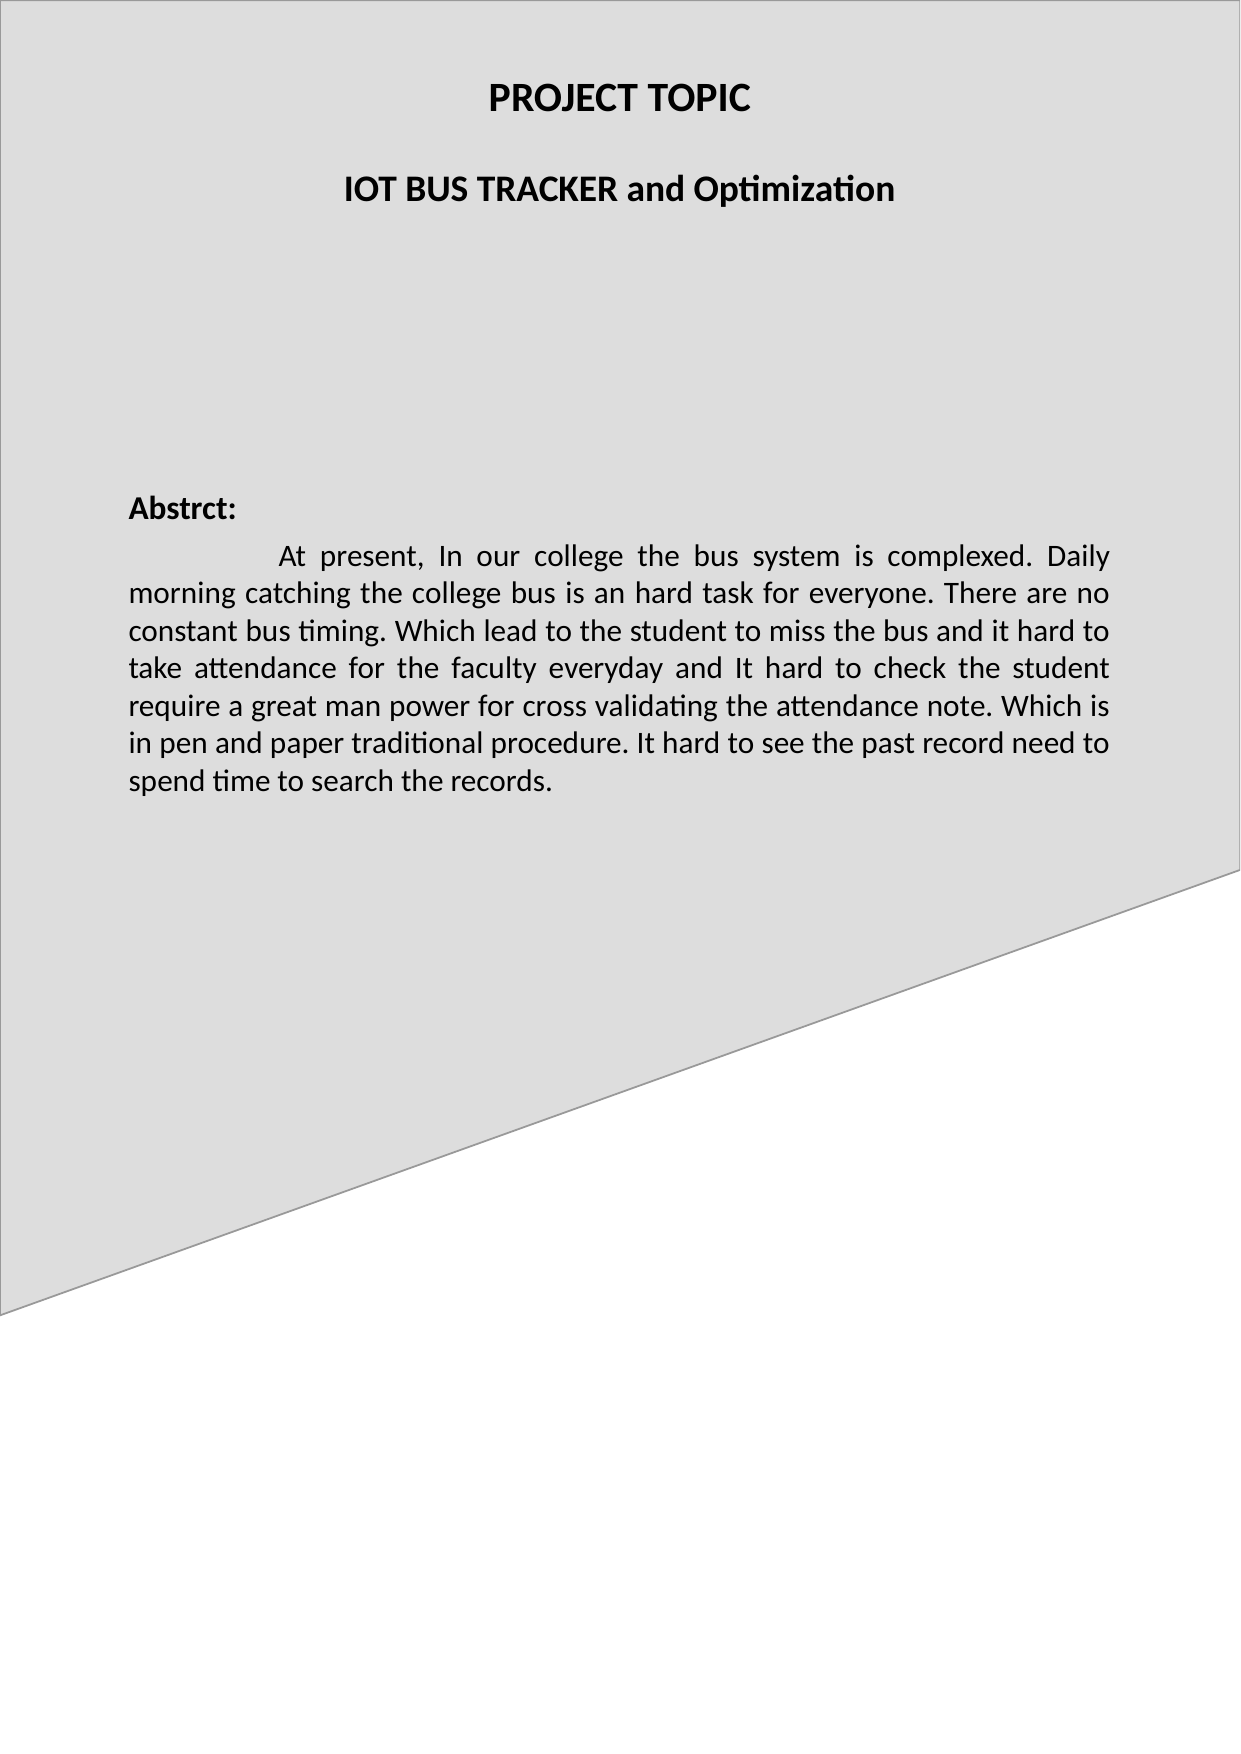

PROJECT TOPIC
IOT BUS TRACKER and Optimization
Abstrct:
	At present, In our college the bus system is complexed. Daily morning catching the college bus is an hard task for everyone. There are no constant bus timing. Which lead to the student to miss the bus and it hard to take attendance for the faculty everyday and It hard to check the student require a great man power for cross validating the attendance note. Which is in pen and paper traditional procedure. It hard to see the past record need to spend time to search the records.